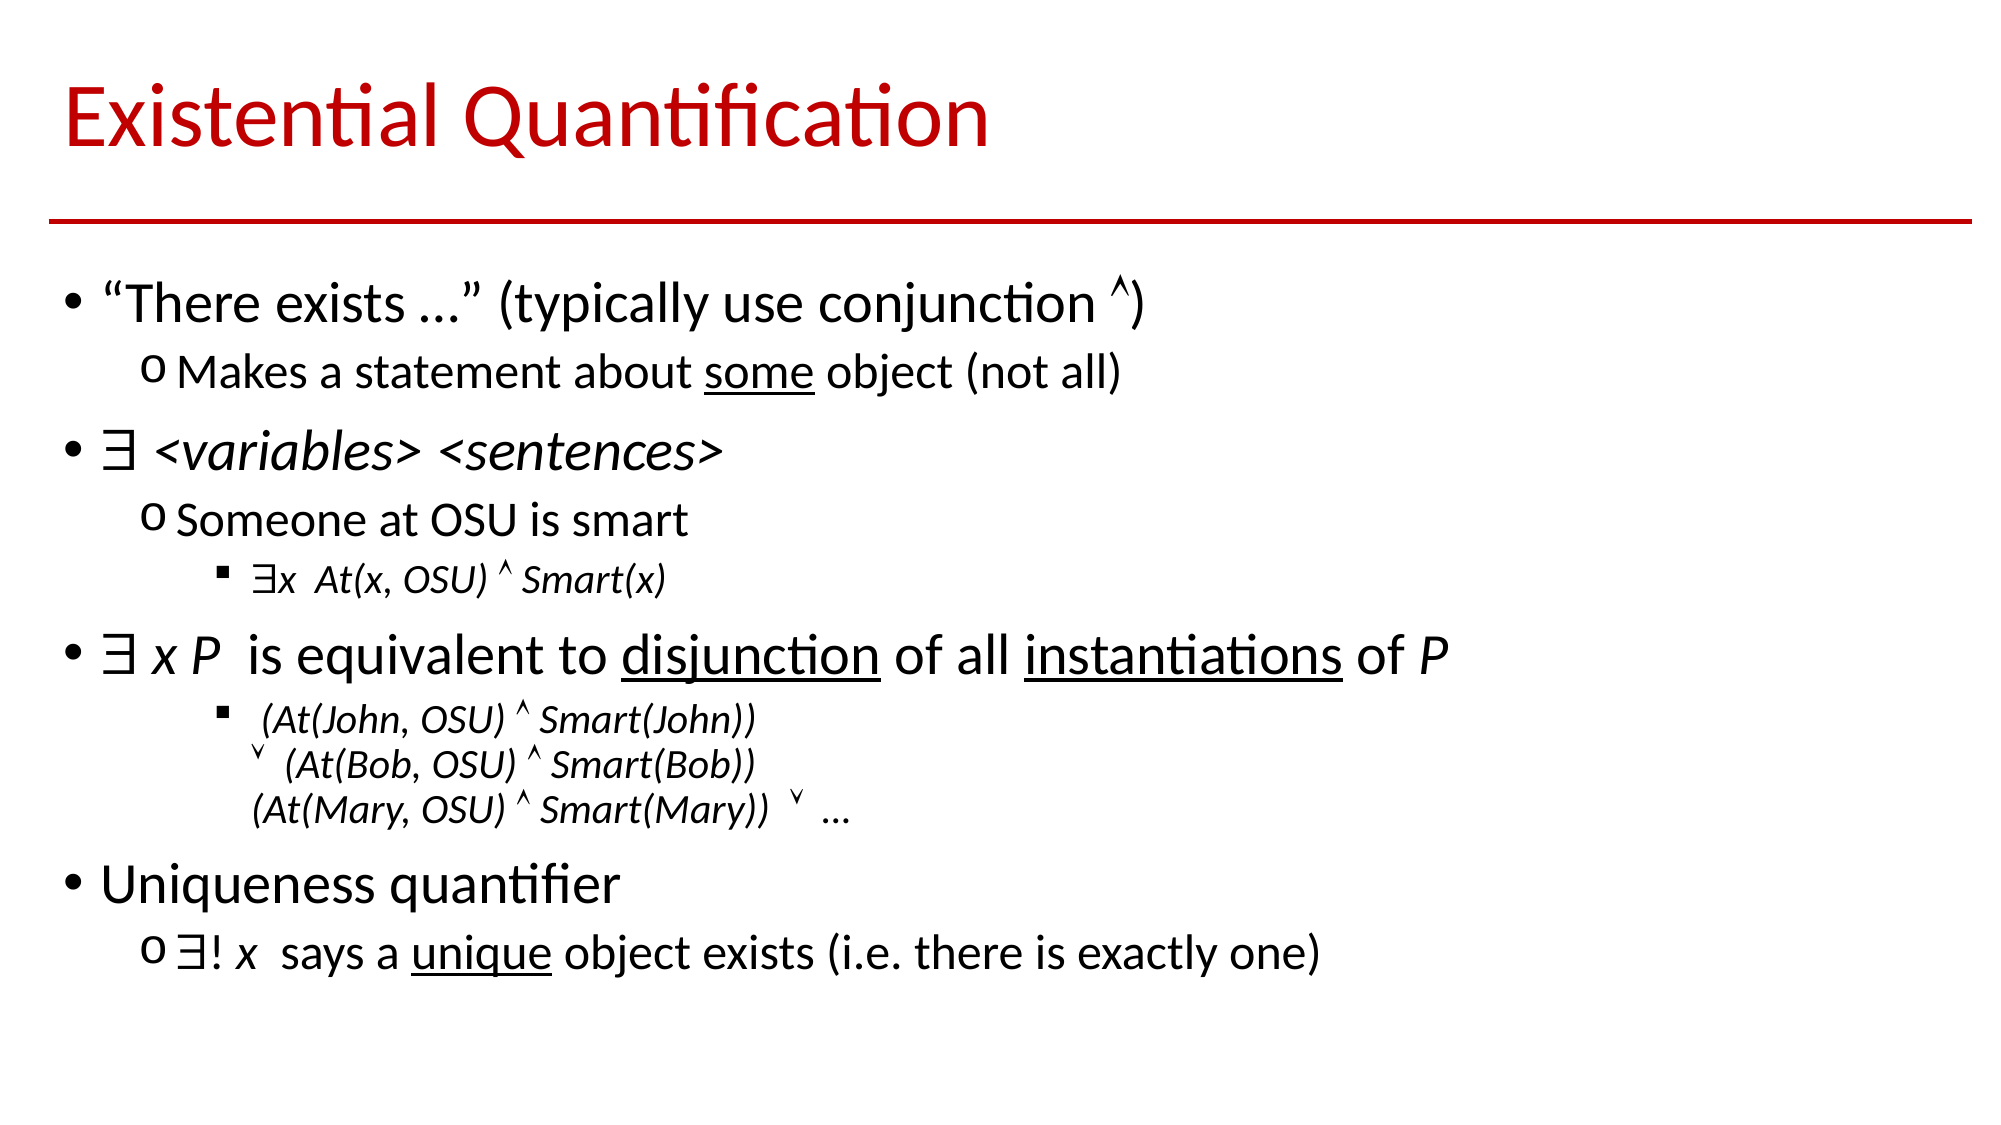

# Existential Quantification
“There exists …” (typically use conjunction ∧)
Makes a statement about some object (not all)
∃ <variables> <sentences>
Someone at OSU is smart
∃x  At(x, OSU) ∧ Smart(x)
∃ x P  is equivalent to disjunction of all instantiations of P
 (At(John, OSU) ∧ Smart(John))
∨  (At(Bob, OSU) ∧ Smart(Bob))
(At(Mary, OSU) ∧ Smart(Mary))  ∨  …
Uniqueness quantifier
∃! x  says a unique object exists (i.e. there is exactly one)